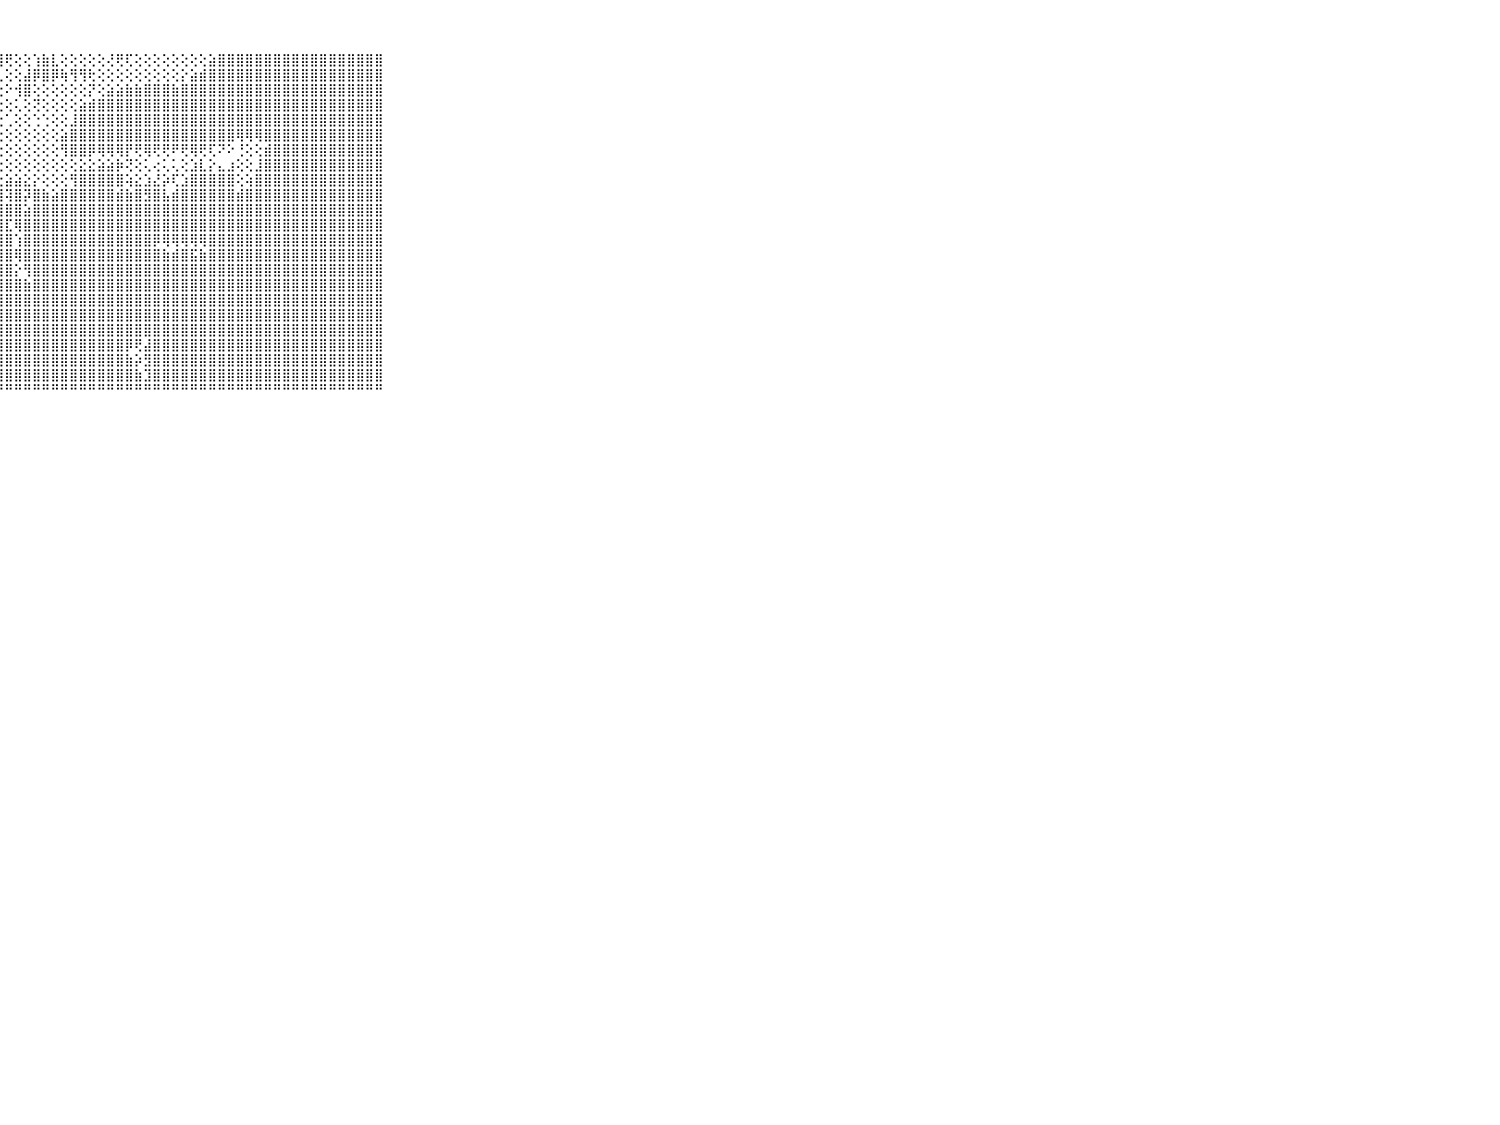

⠀⠀⠀⠀⠀⠀⠀⠀⠀⠀⠀⣿⣿⣿⣿⣿⣿⣿⣿⣿⣿⣿⣿⣿⣿⣿⣿⣿⢟⢕⢕⢱⣷⣇⢕⢕⢕⢕⢕⢜⢟⢏⢕⢕⢕⢕⢕⢕⢕⢕⣵⣿⣿⣿⣿⣿⣿⣿⣿⣿⣿⣿⣿⣿⣿⣿⣿⣿⣿⠀⠀⠀⠀⠀⠀⠀⠀⠀⠀⠀⠀
⠀⠀⠀⠀⠀⠀⠀⠀⠀⠀⠀⣿⣿⣿⣿⣿⣿⣿⣿⣿⣿⣿⣿⣿⣿⣿⣿⢇⢕⢕⣼⡿⣿⡿⢷⢻⢻⢗⢕⢕⢕⢕⢕⢕⢕⢕⢕⡕⣵⣾⣿⣿⣿⣿⣿⣿⣿⣿⣿⣿⣿⣿⣿⣿⣿⣿⣿⣿⣿⠀⠀⠀⠀⠀⠀⠀⠀⠀⠀⠀⠀
⠀⠀⠀⠀⠀⠀⠀⠀⠀⠀⠀⣿⣿⣿⣿⣿⣿⣿⣿⣿⣿⣿⣿⣿⣿⣿⢿⢕⠕⢺⣿⢕⢕⢕⢕⢕⢕⡝⢕⣵⣵⣷⣷⣿⣿⣿⣷⣿⣿⣿⣿⣿⣿⣿⣿⣿⣿⣿⣿⣿⣿⣿⣿⣿⣿⣿⣿⣿⣿⠀⠀⠀⠀⠀⠀⠀⠀⠀⠀⠀⠀
⠀⠀⠀⠀⠀⠀⠀⠀⠀⠀⠀⣿⣿⣿⣿⣿⣿⣿⣿⣿⣿⣿⣿⣿⣿⣿⢕⢑⢕⢅⢕⢝⢕⢕⢕⢕⣵⣾⣿⣿⣿⣿⣿⣿⣿⣿⣿⣿⣿⣿⣿⣿⣿⣿⣿⣿⣿⣿⣿⣿⣿⣿⣿⣿⣿⣿⣿⣿⣿⠀⠀⠀⠀⠀⠀⠀⠀⠀⠀⠀⠀
⠀⠀⠀⠀⠀⠀⠀⠀⠀⠀⠀⣿⣿⣿⣿⣿⣿⣿⣿⣿⣿⣿⣿⣿⣿⣿⢕⢕⢁⢕⢕⢑⢑⢕⢕⣸⣿⣿⣿⣿⣿⣿⣿⣿⣿⣿⣿⣿⣿⣿⣿⣿⣿⣿⣿⣿⣿⣿⣿⣿⣿⣿⣿⣿⣿⣿⣿⣿⣿⠀⠀⠀⠀⠀⠀⠀⠀⠀⠀⠀⠀
⠀⠀⠀⠀⠀⠀⠀⠀⠀⠀⠀⣿⣿⣿⣿⣿⣿⣿⣿⣿⣿⣿⣿⣿⣿⣿⢕⢕⢕⢕⢕⢕⢕⢕⣵⣿⣿⣿⣿⣿⣿⣿⣿⣿⣿⣿⣿⣿⣿⣿⣿⣿⣿⢿⢿⢿⣿⣿⣿⣿⣿⣿⣿⣿⣿⣿⣿⣿⣿⠀⠀⠀⠀⠀⠀⠀⠀⠀⠀⠀⠀
⠀⠀⠀⠀⠀⠀⠀⠀⠀⠀⠀⣿⣿⣿⣿⣿⣿⣿⣿⣿⣿⣿⣿⣿⣿⣿⢕⢕⢕⢕⢕⢕⢕⢕⢻⣿⣿⡿⢿⢿⢿⡟⢟⢿⢟⢟⠟⢟⢿⢟⢏⠝⠕⢘⢕⢕⣾⣿⣿⣿⣿⣿⣿⣿⣿⣿⣿⣿⣿⠀⠀⠀⠀⠀⠀⠀⠀⠀⠀⠀⠀
⠀⠀⠀⠀⠀⠀⠀⠀⠀⠀⠀⣿⣿⣿⣿⣿⣿⣿⣿⣿⣿⣿⣿⣿⣿⡏⢕⢕⢕⢕⢕⢕⢕⢕⢕⢕⣕⣕⣵⣵⡷⢝⢕⢅⢔⢅⢅⢕⣱⣇⡕⣄⣰⢕⢕⣸⣿⣿⣿⣿⣿⣿⣿⣿⣿⣿⣿⣿⣿⠀⠀⠀⠀⠀⠀⠀⠀⠀⠀⠀⠀
⠀⠀⠀⠀⠀⠀⠀⠀⠀⠀⠀⣿⣿⣿⣿⣿⣿⣿⣿⣿⣿⣿⣿⣿⣿⣷⡕⢕⣵⣵⣕⡕⢕⢕⢕⢻⣿⣿⣿⣿⣿⢵⣕⣱⣜⡵⢏⣱⣿⣿⣿⣿⣿⢕⢵⣿⣿⣿⣿⣿⣿⣿⣿⣿⣿⣿⣿⣿⣿⠀⠀⠀⠀⠀⠀⠀⠀⠀⠀⠀⠀
⠀⠀⠀⠀⠀⠀⠀⠀⠀⠀⠀⣿⣿⣿⣿⣿⣿⣿⣿⣿⣿⣿⣿⣿⣿⣿⣧⣿⢽⣿⡽⣿⣷⣵⣿⣿⣿⣿⣿⣿⣾⣷⣿⣻⣿⣧⣾⣿⣿⣿⣿⣿⣿⣾⣿⣿⣿⣿⣿⣿⣿⣿⣿⣿⣿⣿⣿⣿⣿⠀⠀⠀⠀⠀⠀⠀⠀⠀⠀⠀⠀
⠀⠀⠀⠀⠀⠀⠀⠀⠀⠀⠀⣿⣿⣿⣿⣿⣿⣿⣿⣿⣿⣿⣿⣿⣿⣿⣿⣿⣿⣿⣵⣿⣿⣿⣿⣿⣿⣿⣿⣿⣿⣿⣿⣿⣿⣿⣿⣿⣿⣿⣿⣿⣿⣿⣿⣿⣿⣿⣿⣿⣿⣿⣿⣿⣿⣿⣿⣿⣿⠀⠀⠀⠀⠀⠀⠀⠀⠀⠀⠀⠀
⠀⠀⠀⠀⠀⠀⠀⠀⠀⠀⠀⣿⣿⣿⣿⣿⣿⣿⣿⣿⣿⣿⣿⣿⣿⣿⣿⣿⣏⢿⣿⣿⣿⣿⣿⣿⣿⣿⣿⣿⣿⣿⣿⣿⣿⣿⣿⣿⣿⣿⣿⣿⣿⣿⣿⣿⣿⣿⣿⣿⣿⣿⣿⣿⣿⣿⣿⣿⣿⠀⠀⠀⠀⠀⠀⠀⠀⠀⠀⠀⠀
⠀⠀⠀⠀⠀⠀⠀⠀⠀⠀⠀⣿⣿⣿⣿⣿⣿⣿⣿⣿⣿⣿⣿⣿⣿⣿⣿⣿⣿⢱⣿⣿⣿⣿⣿⣿⣿⣿⣿⣿⣿⣿⣿⣿⡿⢿⢿⢿⢿⢿⣿⣿⣿⣿⣿⣿⣿⣿⣿⣿⣿⣿⣿⣿⣿⣿⣿⣿⣿⠀⠀⠀⠀⠀⠀⠀⠀⠀⠀⠀⠀
⠀⠀⠀⠀⠀⠀⠀⠀⠀⠀⠀⣿⣿⣿⣿⣿⣿⣿⣿⣿⣿⣿⣿⣿⣿⣿⣿⣿⣿⢿⣿⣿⣿⣿⣿⣿⣿⣿⣿⣿⣿⣿⣿⣿⣿⣷⣾⣿⣯⣷⣿⣿⣿⣿⣿⣿⣿⣿⣿⣿⣿⣿⣿⣿⣿⣿⣿⣿⣿⠀⠀⠀⠀⠀⠀⠀⠀⠀⠀⠀⠀
⠀⠀⠀⠀⠀⠀⠀⠀⠀⠀⠀⣿⣿⣿⣿⣿⣿⣿⣿⣿⣿⣿⣿⣿⣿⣿⣿⣿⣿⡕⢻⣿⣿⣿⣿⣿⣿⣿⣿⣿⣿⣿⣿⣿⣿⣿⣿⣿⣿⣿⣿⣿⣿⣿⣿⣿⣿⣿⣿⣿⣿⣿⣿⣿⣿⣿⣿⣿⣿⠀⠀⠀⠀⠀⠀⠀⠀⠀⠀⠀⠀
⠀⠀⠀⠀⠀⠀⠀⠀⠀⠀⠀⣿⣿⣿⣿⣿⣿⣿⣿⣿⣿⣿⣿⣿⣿⣿⣿⣿⣿⣿⣷⣿⣿⣿⣿⣿⣿⣿⣿⣿⣿⣿⣿⣿⣿⣿⣿⣿⣿⣿⣿⣿⣿⣿⣿⣿⣿⣿⣿⣿⣿⣿⣿⣿⣿⣿⣿⣿⣿⠀⠀⠀⠀⠀⠀⠀⠀⠀⠀⠀⠀
⠀⠀⠀⠀⠀⠀⠀⠀⠀⠀⠀⣿⣿⣿⣿⣿⣿⣿⣿⣿⣿⣿⣿⣿⣿⣿⣿⣿⣿⣿⣿⣿⣿⣿⣿⣿⣿⣿⣿⣿⣿⣿⣿⣿⣿⣿⣿⣿⣿⣿⣿⣿⣿⣿⣿⣿⣿⣿⣿⣿⣿⣿⣿⣿⣿⣿⣿⣿⣿⠀⠀⠀⠀⠀⠀⠀⠀⠀⠀⠀⠀
⠀⠀⠀⠀⠀⠀⠀⠀⠀⠀⠀⣿⣿⣿⣿⣿⣿⣿⣿⣿⣿⣿⣿⣿⣿⣿⣿⣿⣿⣿⣿⣿⣿⣿⣿⣿⣿⣿⣿⣿⣿⣿⣿⣿⣿⣿⣿⣿⣿⣿⣿⣿⣿⣿⣿⣿⣿⣿⣿⣿⣿⣿⣿⣿⣿⣿⣿⣿⣿⠀⠀⠀⠀⠀⠀⠀⠀⠀⠀⠀⠀
⠀⠀⠀⠀⠀⠀⠀⠀⠀⠀⠀⣿⣿⣿⣿⣿⣿⣿⣿⣿⣿⣿⣿⣿⣿⣿⣿⣿⣿⣿⣿⣿⣿⣿⣿⣿⣿⣿⣿⣿⣿⣿⣿⣿⣿⣿⣿⣿⣿⣿⣿⣿⣿⣿⣿⣿⣿⣿⣿⣿⣿⣿⣿⣿⣿⣿⣿⣿⣿⠀⠀⠀⠀⠀⠀⠀⠀⠀⠀⠀⠀
⠀⠀⠀⠀⠀⠀⠀⠀⠀⠀⠀⣿⣿⣿⣿⣿⣿⣿⣿⣿⣿⣿⣿⣿⣿⣿⣿⣿⣿⣿⣿⣿⣿⣿⣿⣿⣿⣿⣿⣿⣿⡿⢟⣼⣿⣿⣿⣿⣿⣿⣿⣿⣿⣿⣿⣿⣿⣿⣿⣿⣿⣿⣿⣿⣿⣿⣿⣿⣿⠀⠀⠀⠀⠀⠀⠀⠀⠀⠀⠀⠀
⠀⠀⠀⠀⠀⠀⠀⠀⠀⠀⠀⣿⣿⣿⣿⣿⣿⣿⣿⣿⣿⣿⣿⣿⣿⣿⣿⣿⣿⣿⣿⣿⣿⣿⣿⣿⣿⣿⣿⣿⣿⣷⡵⣻⣿⣿⣿⣿⣿⣿⣿⣿⣿⣿⣿⣿⣿⣿⣿⣿⣿⣿⣿⣿⣿⣿⣿⣿⣿⠀⠀⠀⠀⠀⠀⠀⠀⠀⠀⠀⠀
⠀⠀⠀⠀⠀⠀⠀⠀⠀⠀⠀⣿⣿⣿⣿⣿⣿⣿⣿⣿⣿⣿⣿⣿⣿⣿⣿⣿⣿⣿⣿⣿⣿⣿⣿⣿⣿⣿⣿⣿⣿⣿⣷⣹⣿⣿⣿⣿⣿⣿⣿⣿⣿⣿⣿⣿⣿⣿⣿⣿⣿⣿⣿⣿⣿⣿⣿⣿⣿⠀⠀⠀⠀⠀⠀⠀⠀⠀⠀⠀⠀
⠀⠀⠀⠀⠀⠀⠀⠀⠀⠀⠀⠛⠛⠛⠛⠛⠛⠛⠛⠛⠛⠛⠛⠛⠛⠛⠛⠛⠛⠛⠛⠛⠛⠛⠛⠛⠛⠛⠛⠛⠛⠛⠛⠛⠛⠛⠛⠛⠛⠛⠛⠛⠛⠛⠛⠛⠛⠛⠛⠛⠛⠛⠛⠛⠛⠛⠛⠛⠛⠀⠀⠀⠀⠀⠀⠀⠀⠀⠀⠀⠀